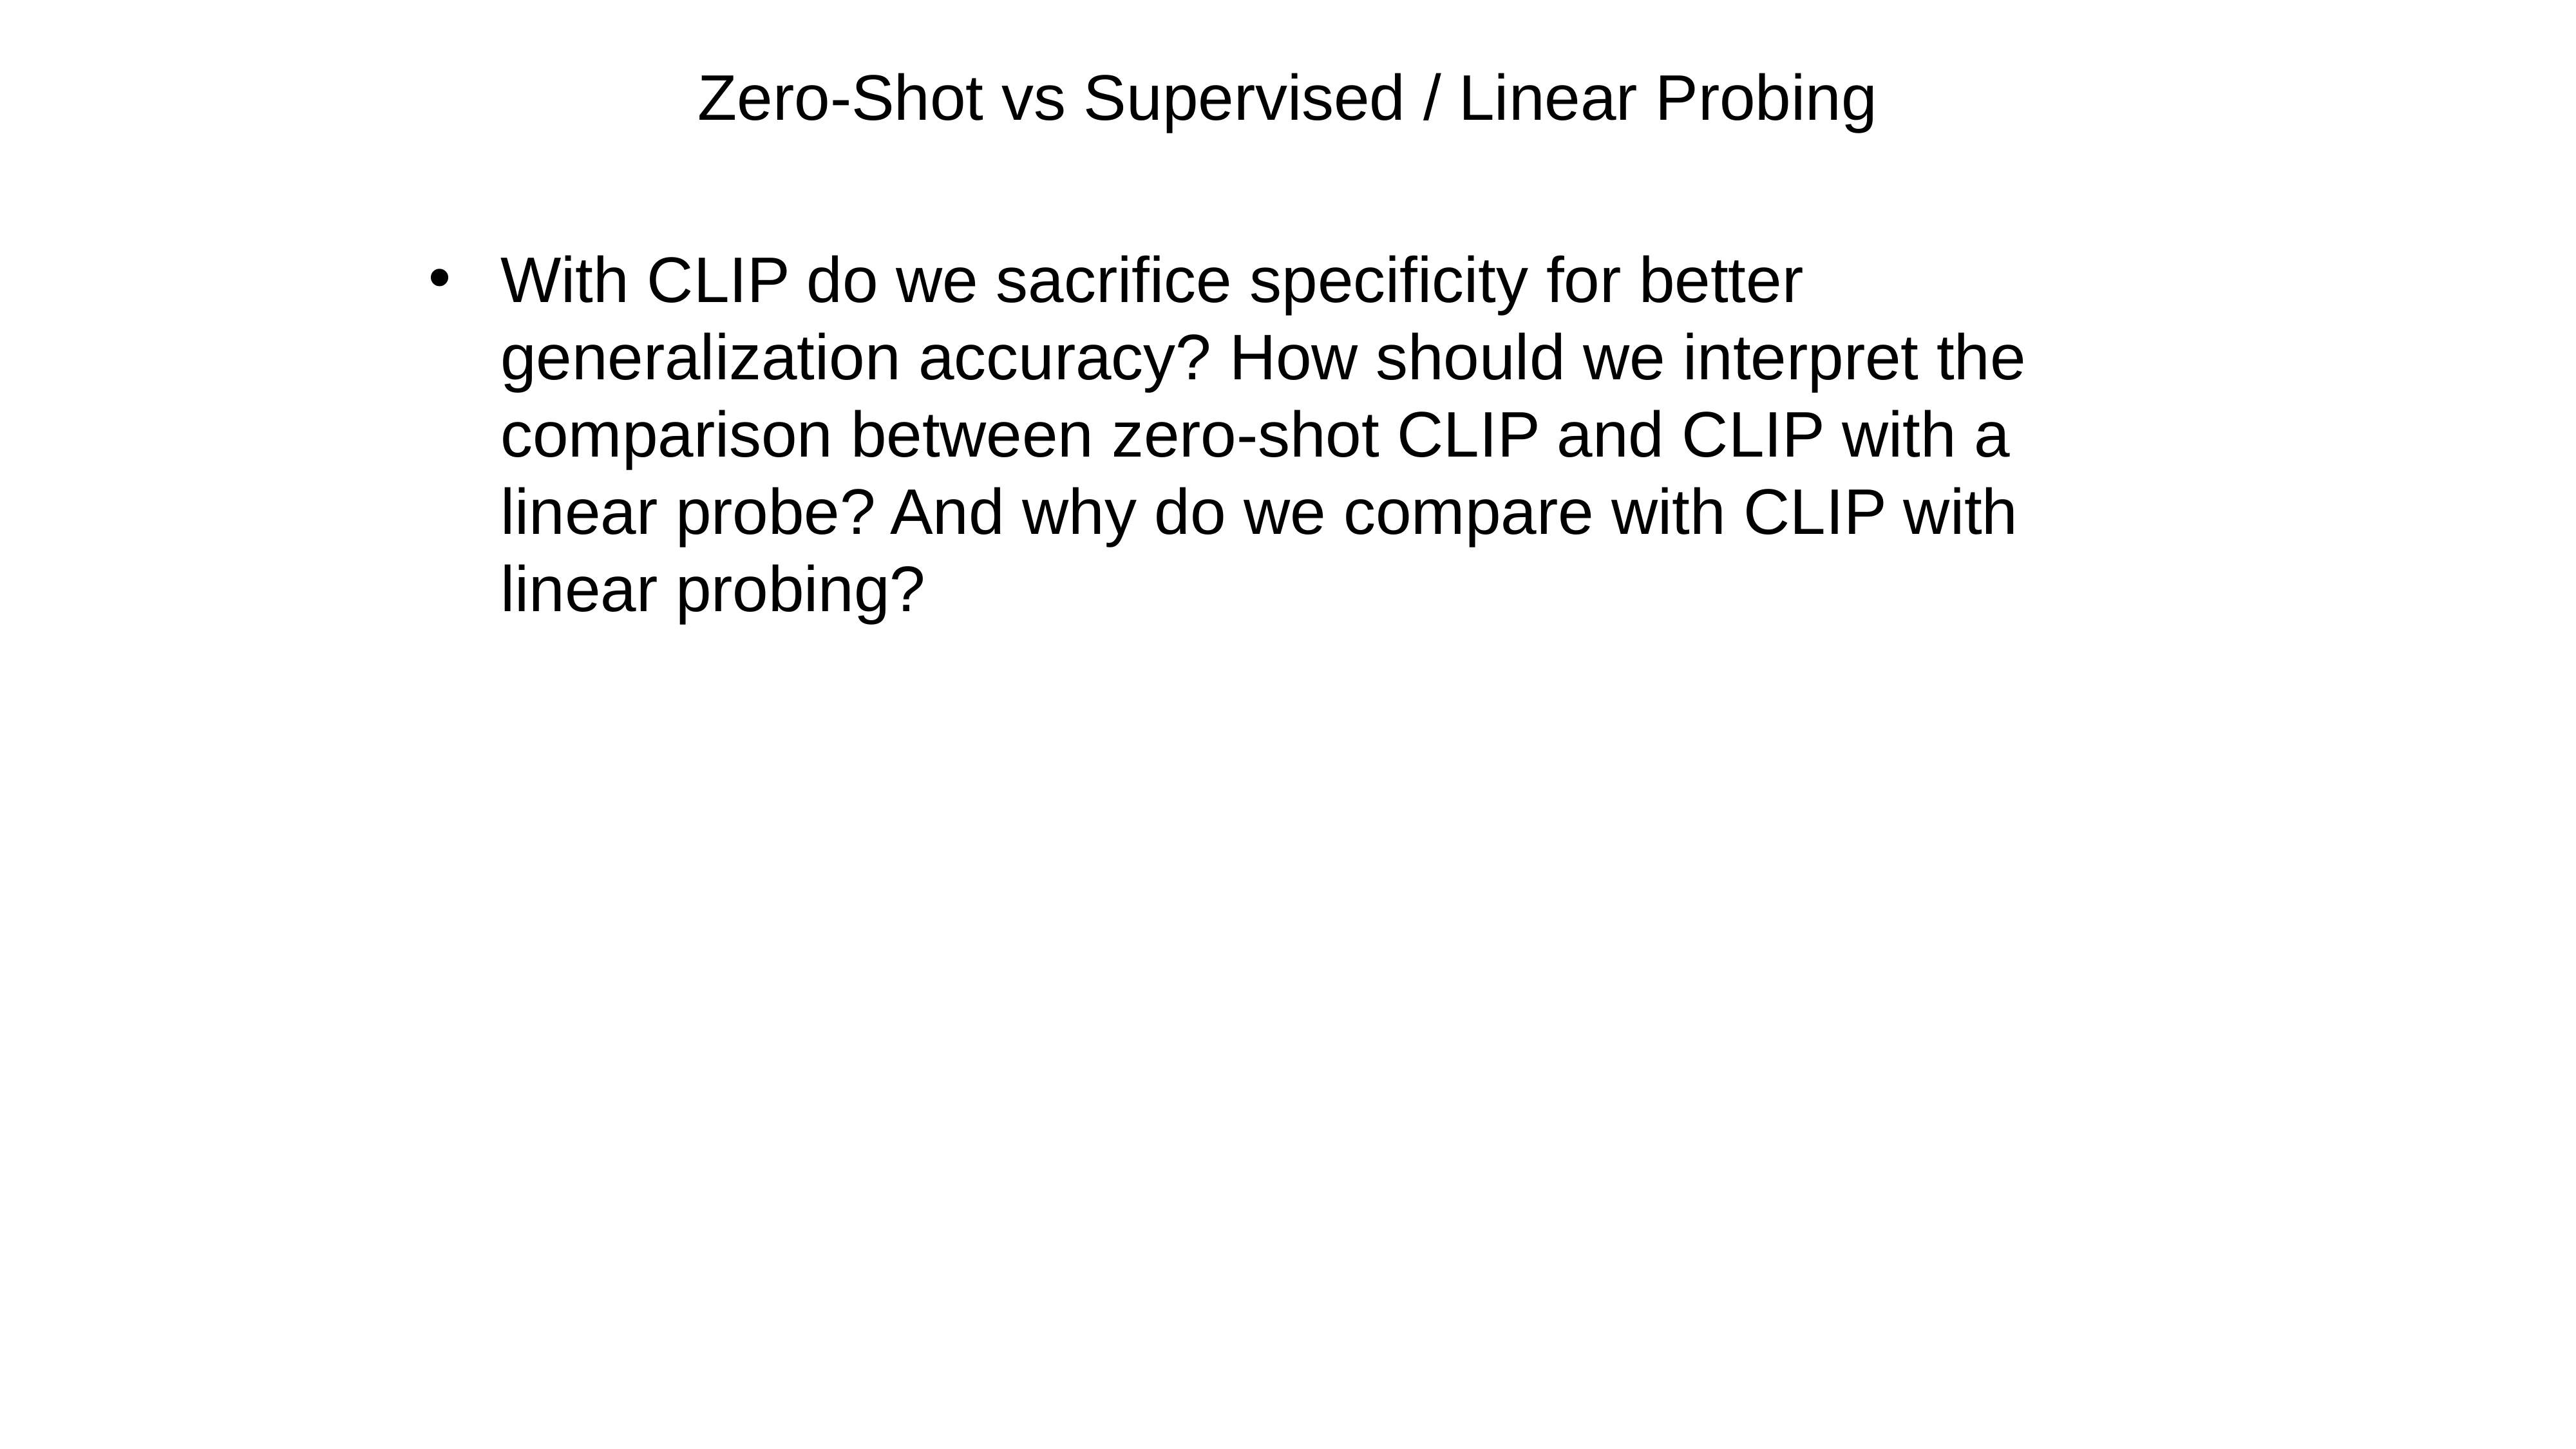

# Zero-Shot vs Supervised / Linear Probing
With CLIP do we sacrifice specificity for better generalization accuracy? How should we interpret the comparison between zero-shot CLIP and CLIP with a linear probe? And why do we compare with CLIP with linear probing?